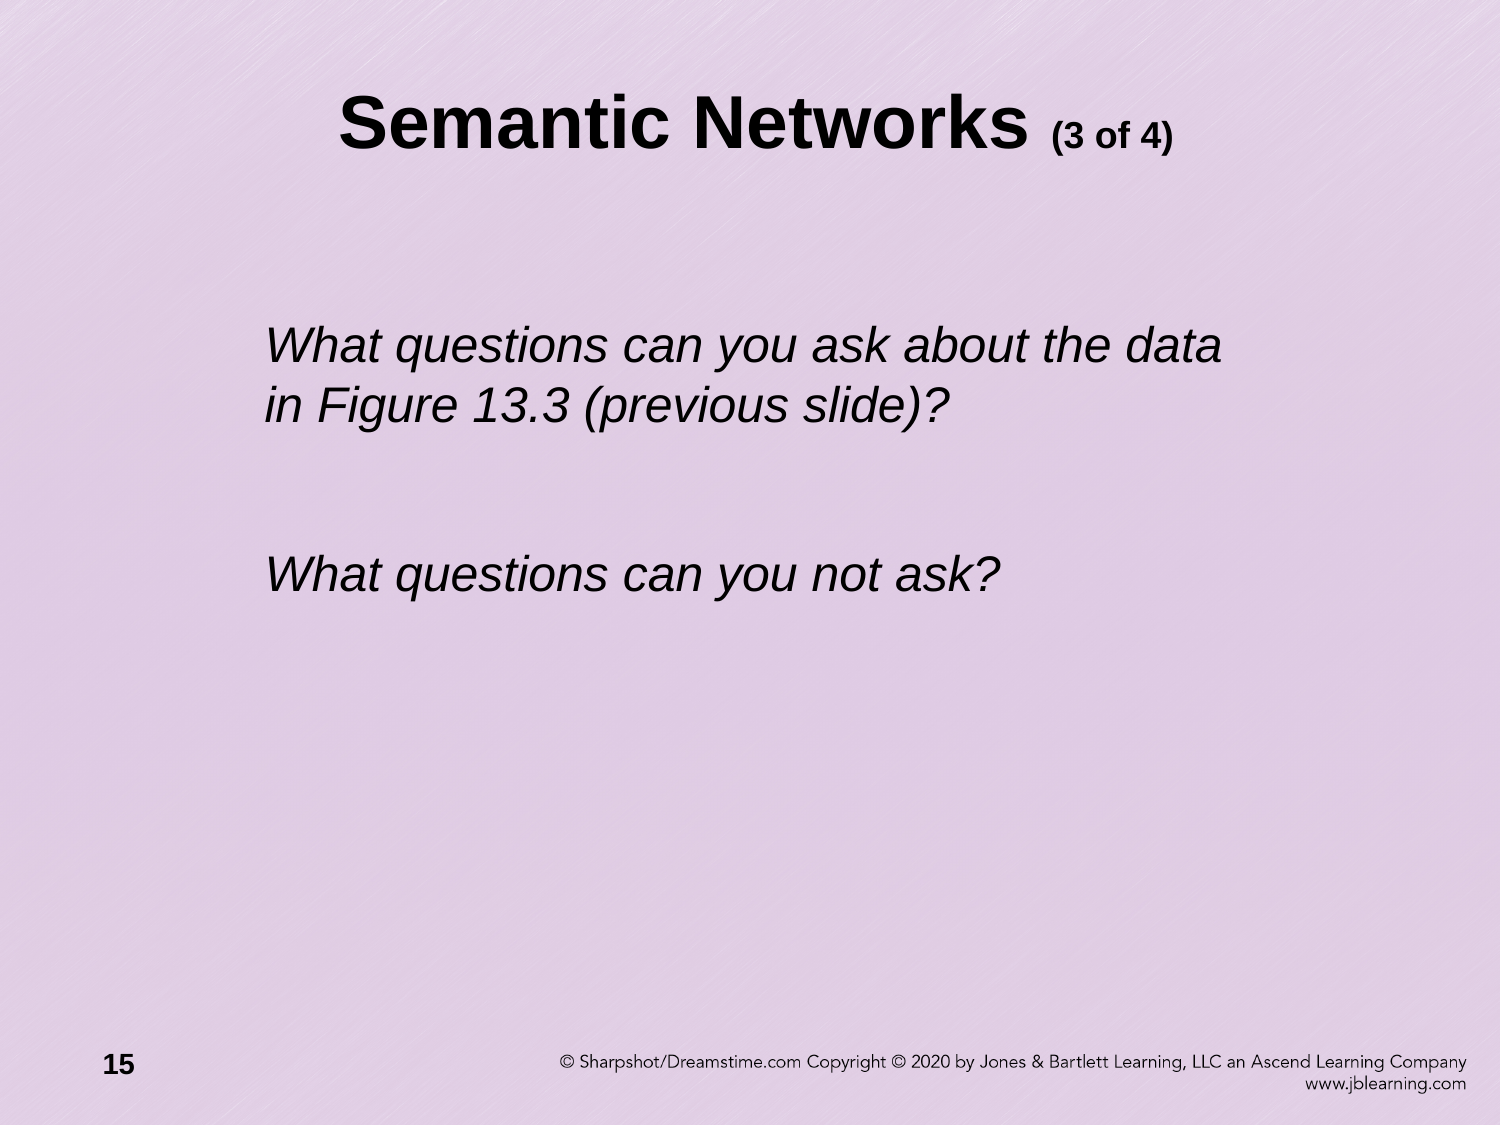

# Semantic Networks (3 of 4)
What questions can you ask about the data in Figure 13.3 (previous slide)?

What questions can you not ask?
15